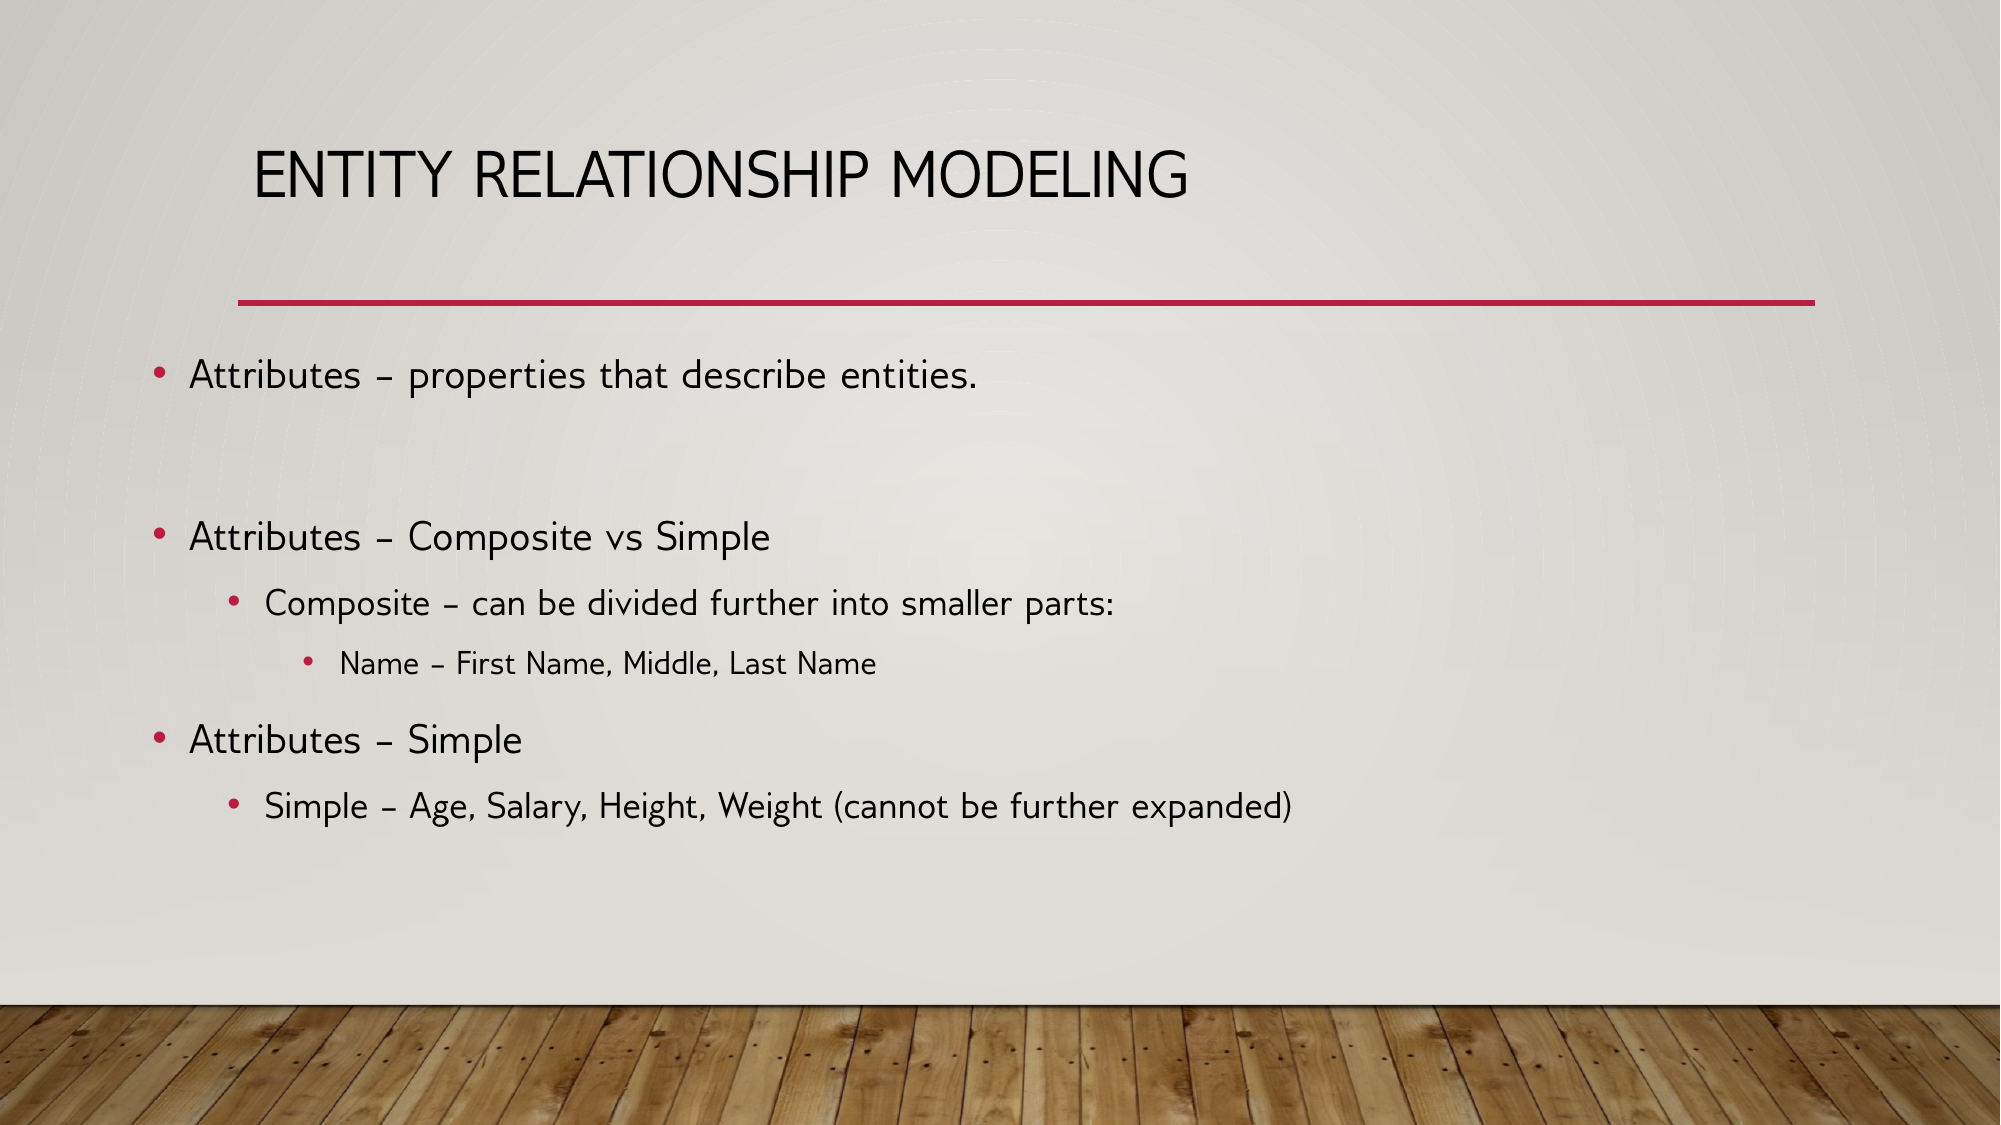

# Entity Relationship Modeling
Attributes – properties that describe entities.

Attributes – Composite vs Simple
Composite – can be divided further into smaller parts:
Name – First Name, Middle, Last Name
Attributes – Simple
Simple – Age, Salary, Height, Weight (cannot be further expanded)